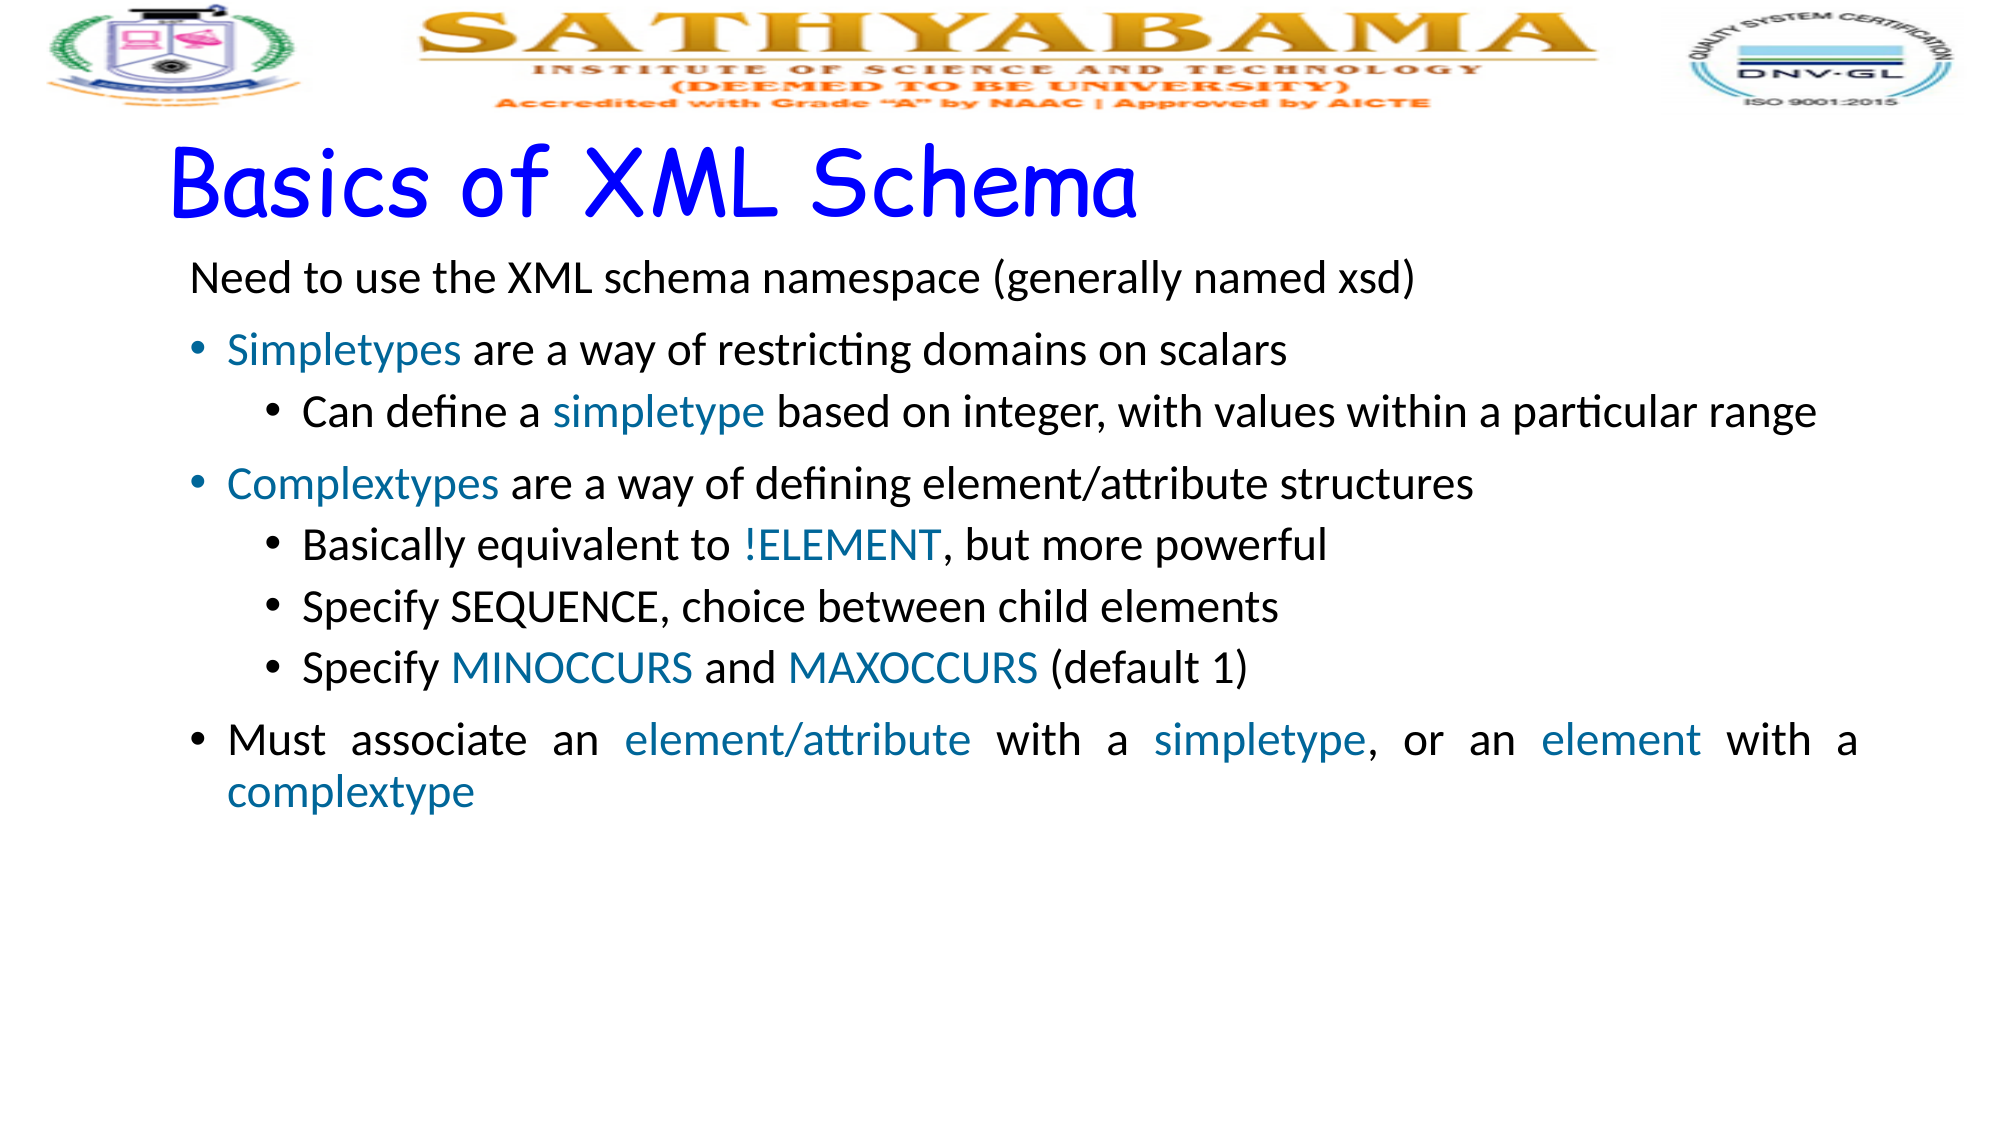

# Basics of XML Schema
Need to use the XML schema namespace (generally named xsd)
Simpletypes are a way of restricting domains on scalars
Can define a simpletype based on integer, with values within a particular range
Complextypes are a way of defining element/attribute structures
Basically equivalent to !ELEMENT, but more powerful
Specify SEQUENCE, choice between child elements
Specify MINOCCURS and MAXOCCURS (default 1)
Must associate an element/attribute with a simpletype, or an element with a complextype